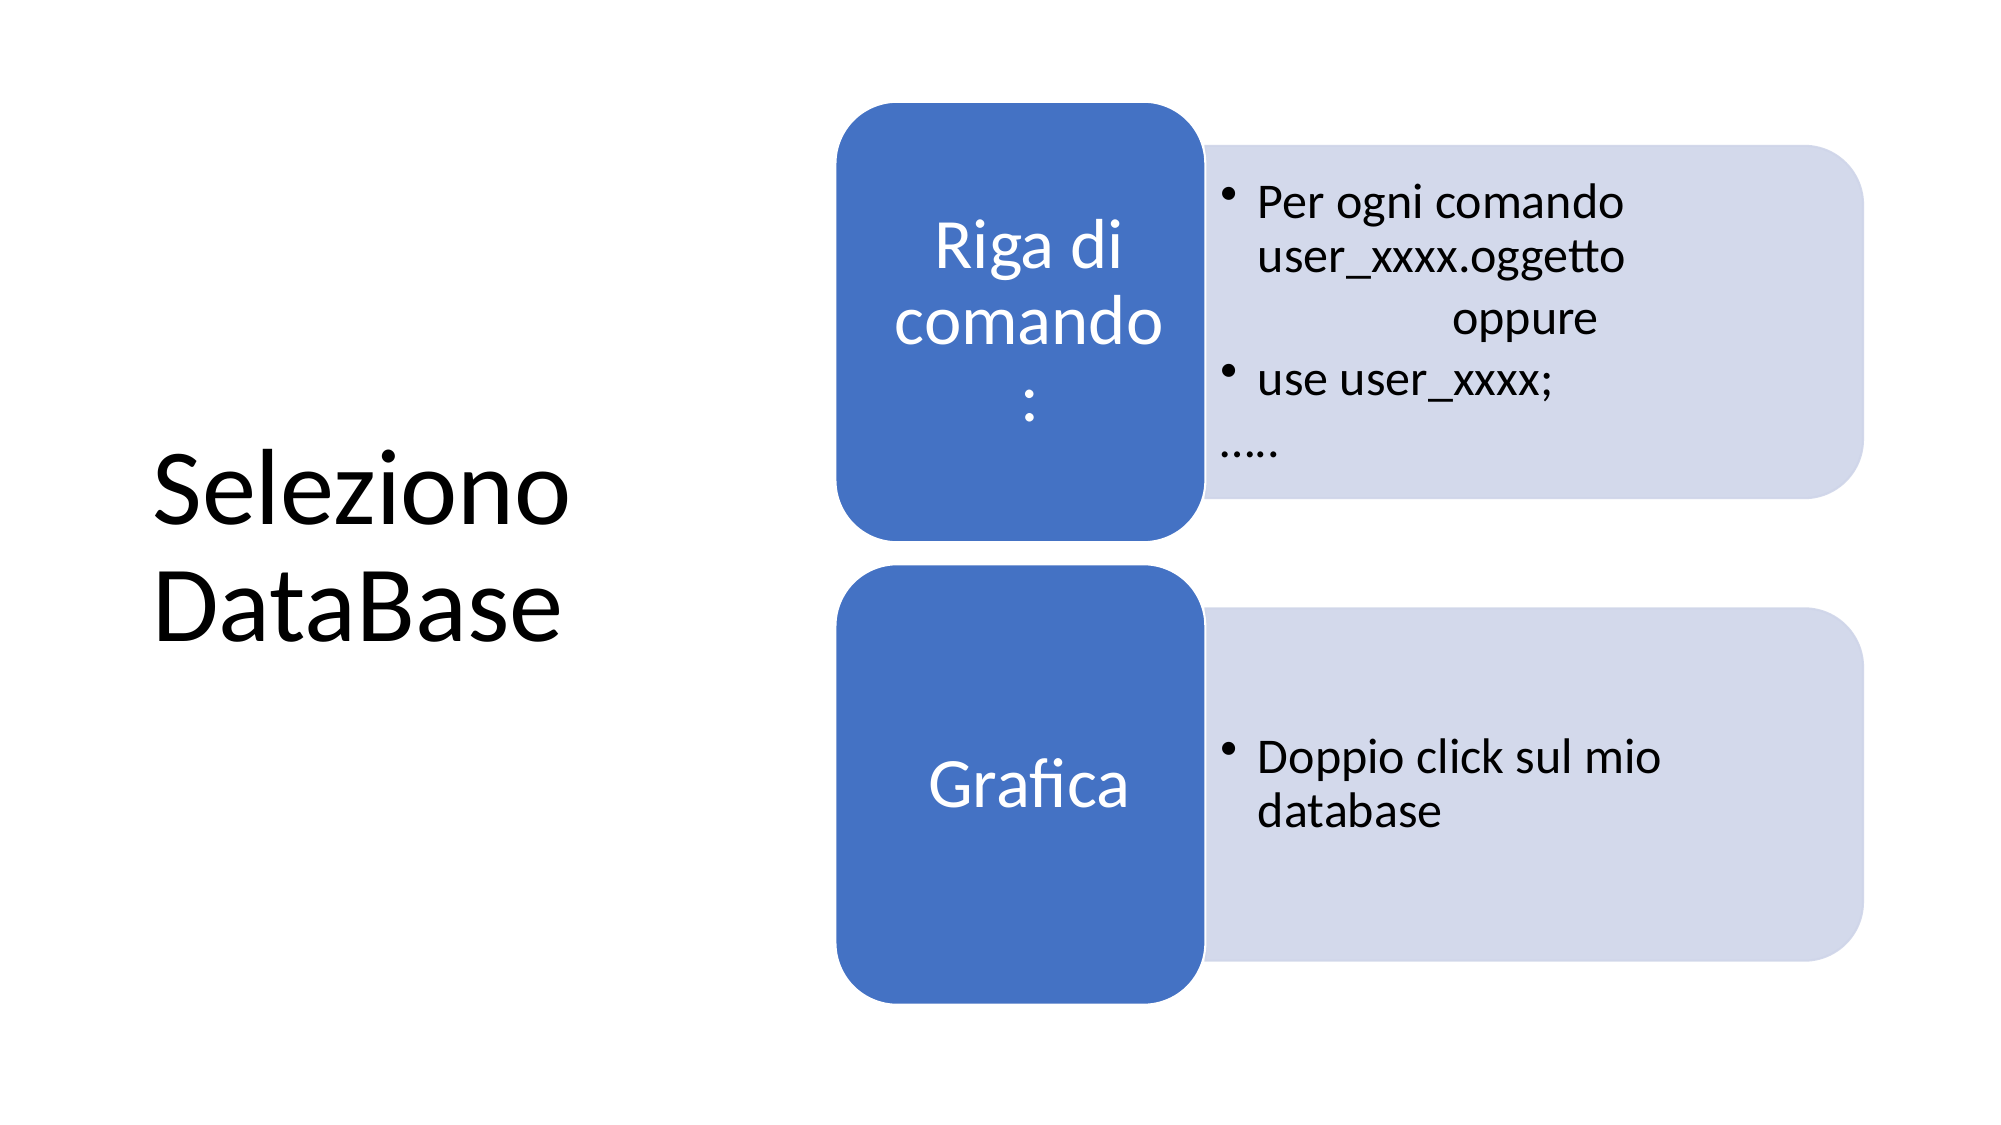

# Seleziono DataBase
Per ogni comando user_xxxx.oggetto
oppure
use user_xxxx;
…..
Riga di comando:
Doppio click sul mio database
Grafica